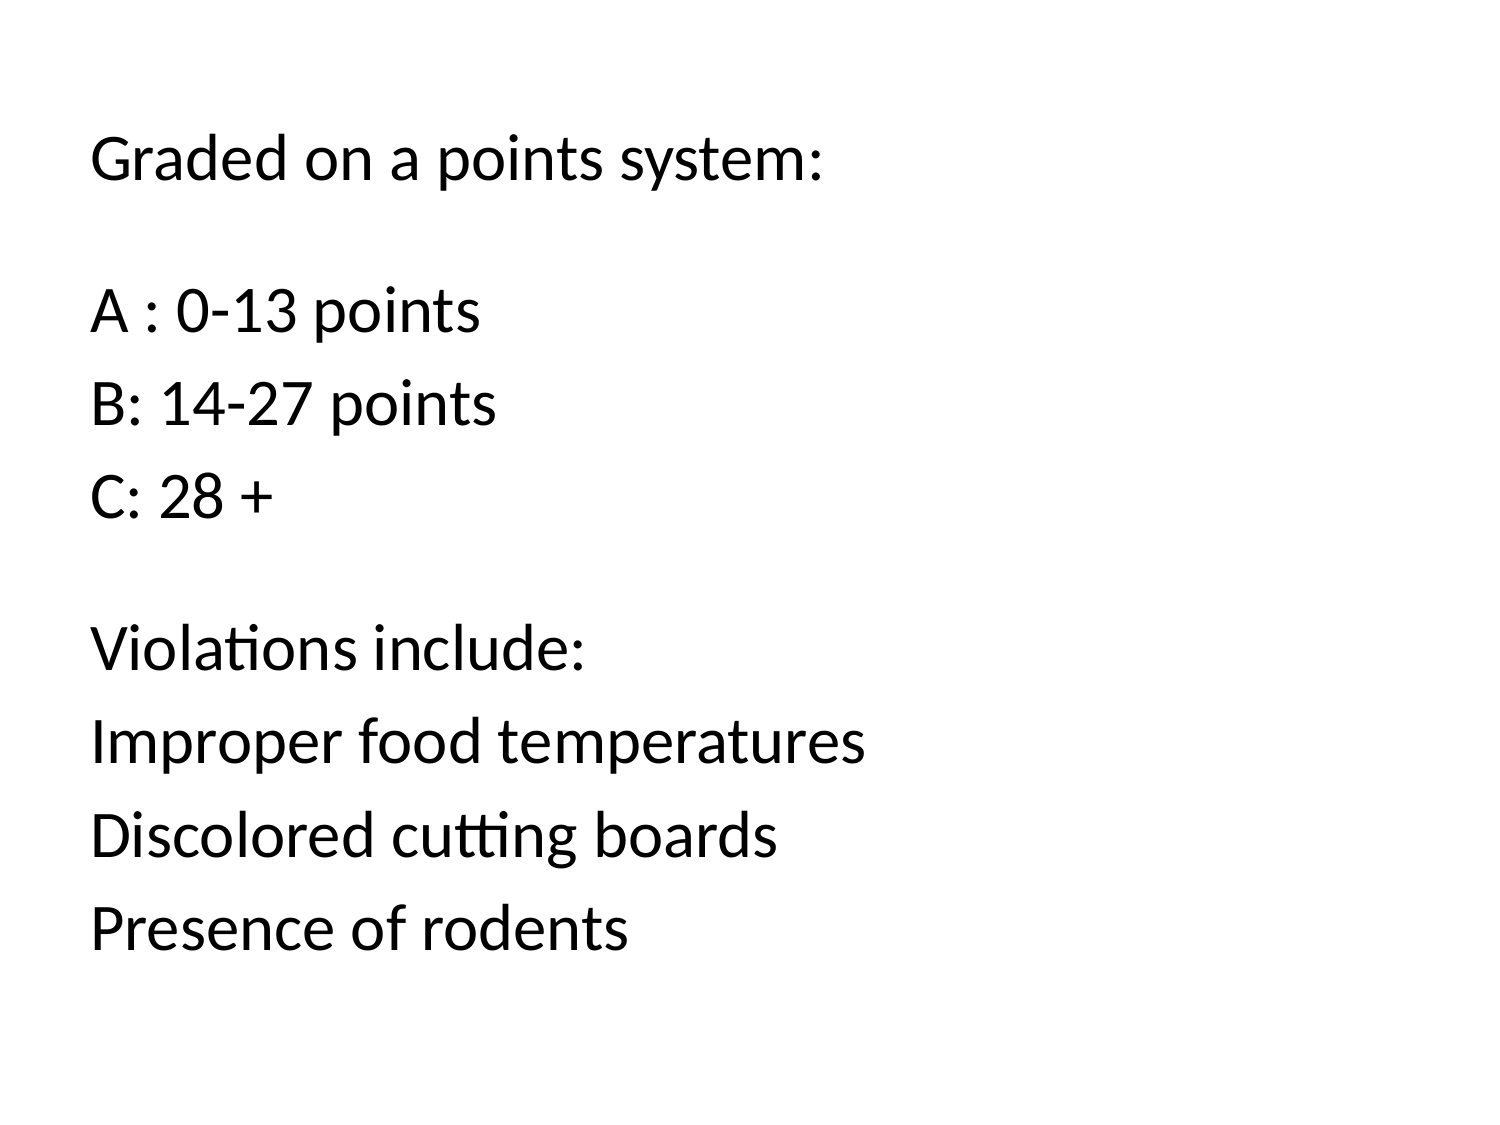

Graded on a points system:

A : 0-13 points
B: 14-27 points
C: 28 +

Violations include:
Improper food temperatures
Discolored cutting boards
Presence of rodents